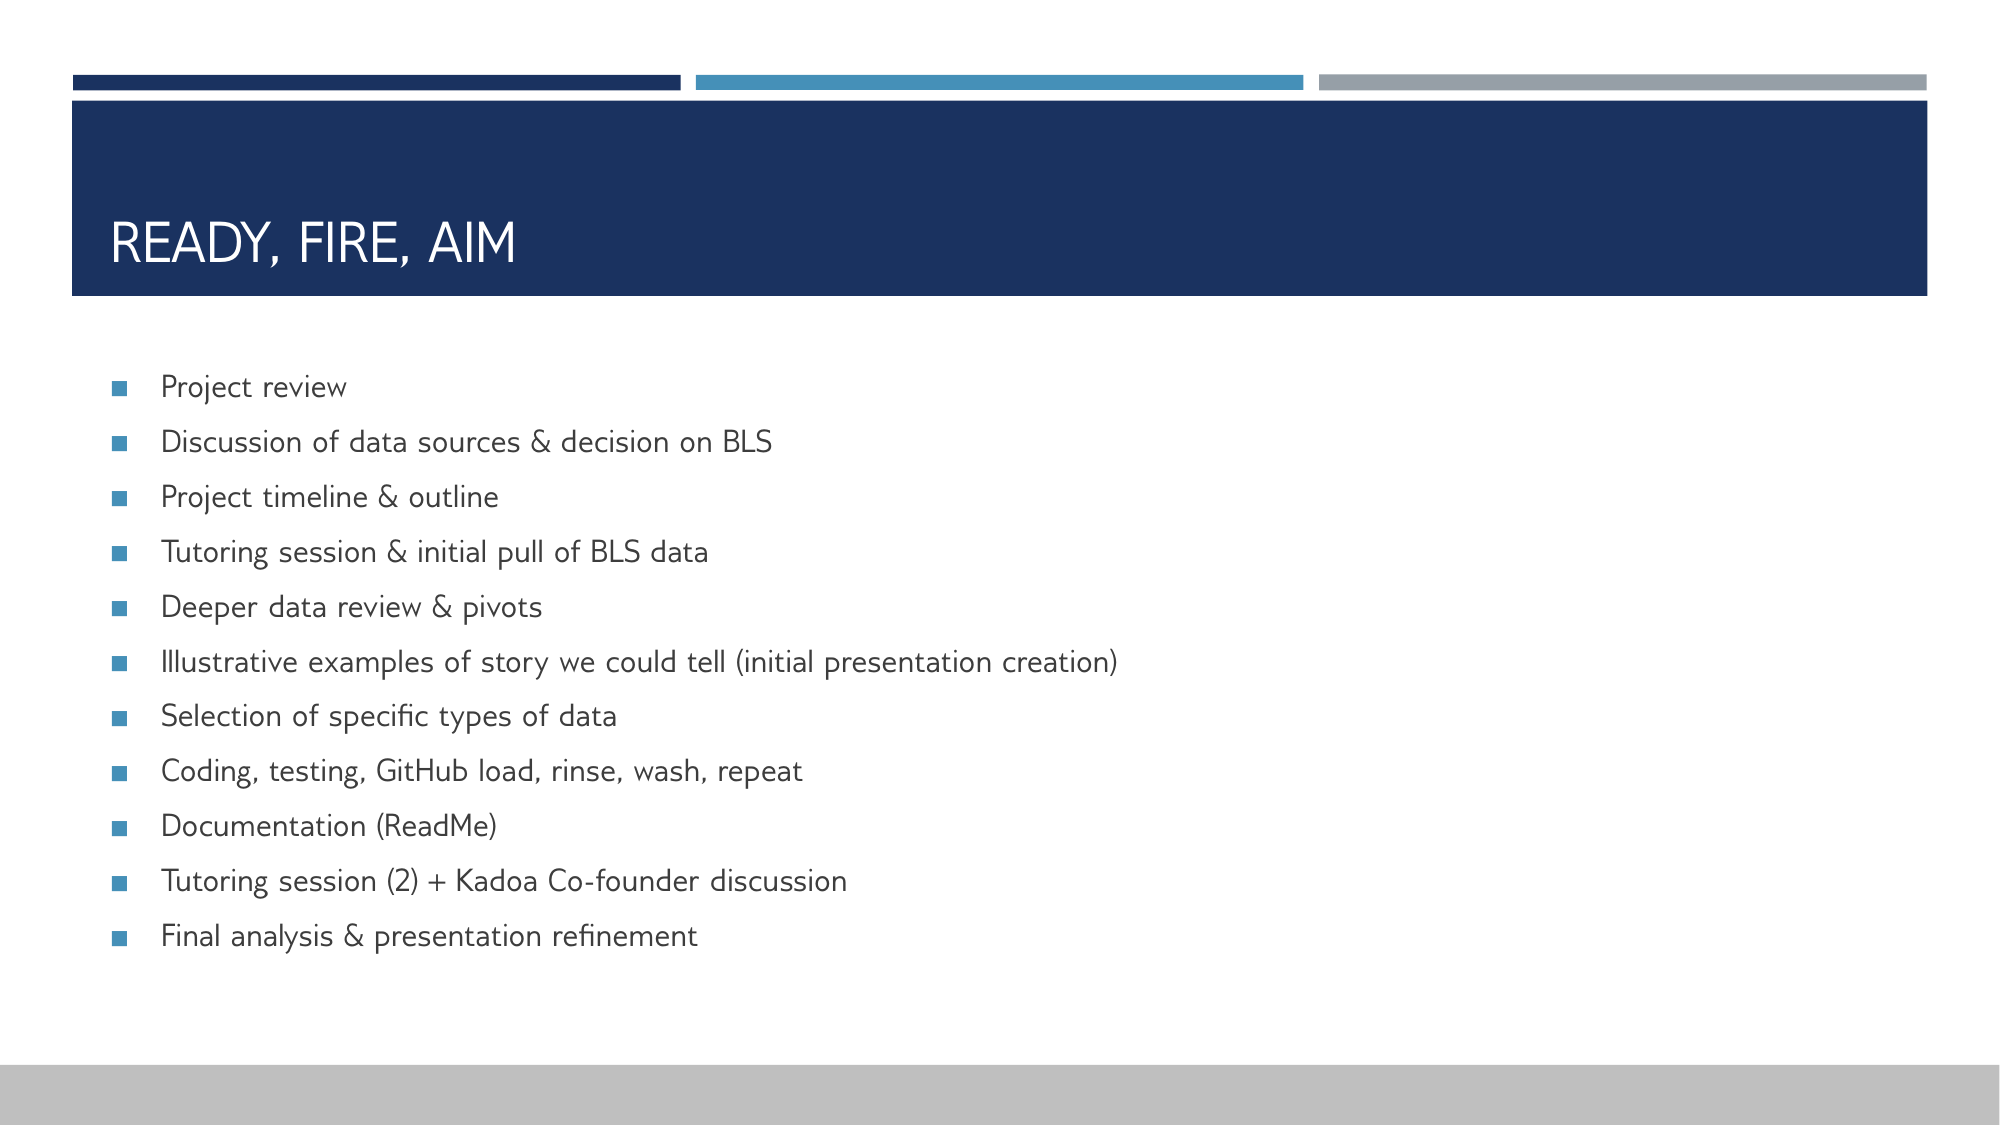

# READY, FIRE, AIM
Project review
Discussion of data sources & decision on BLS
Project timeline & outline
Tutoring session & initial pull of BLS data
Deeper data review & pivots
Illustrative examples of story we could tell (initial presentation creation)
Selection of specific types of data
Coding, testing, GitHub load, rinse, wash, repeat
Documentation (ReadMe)
Tutoring session (2) + Kadoa Co-founder discussion
Final analysis & presentation refinement